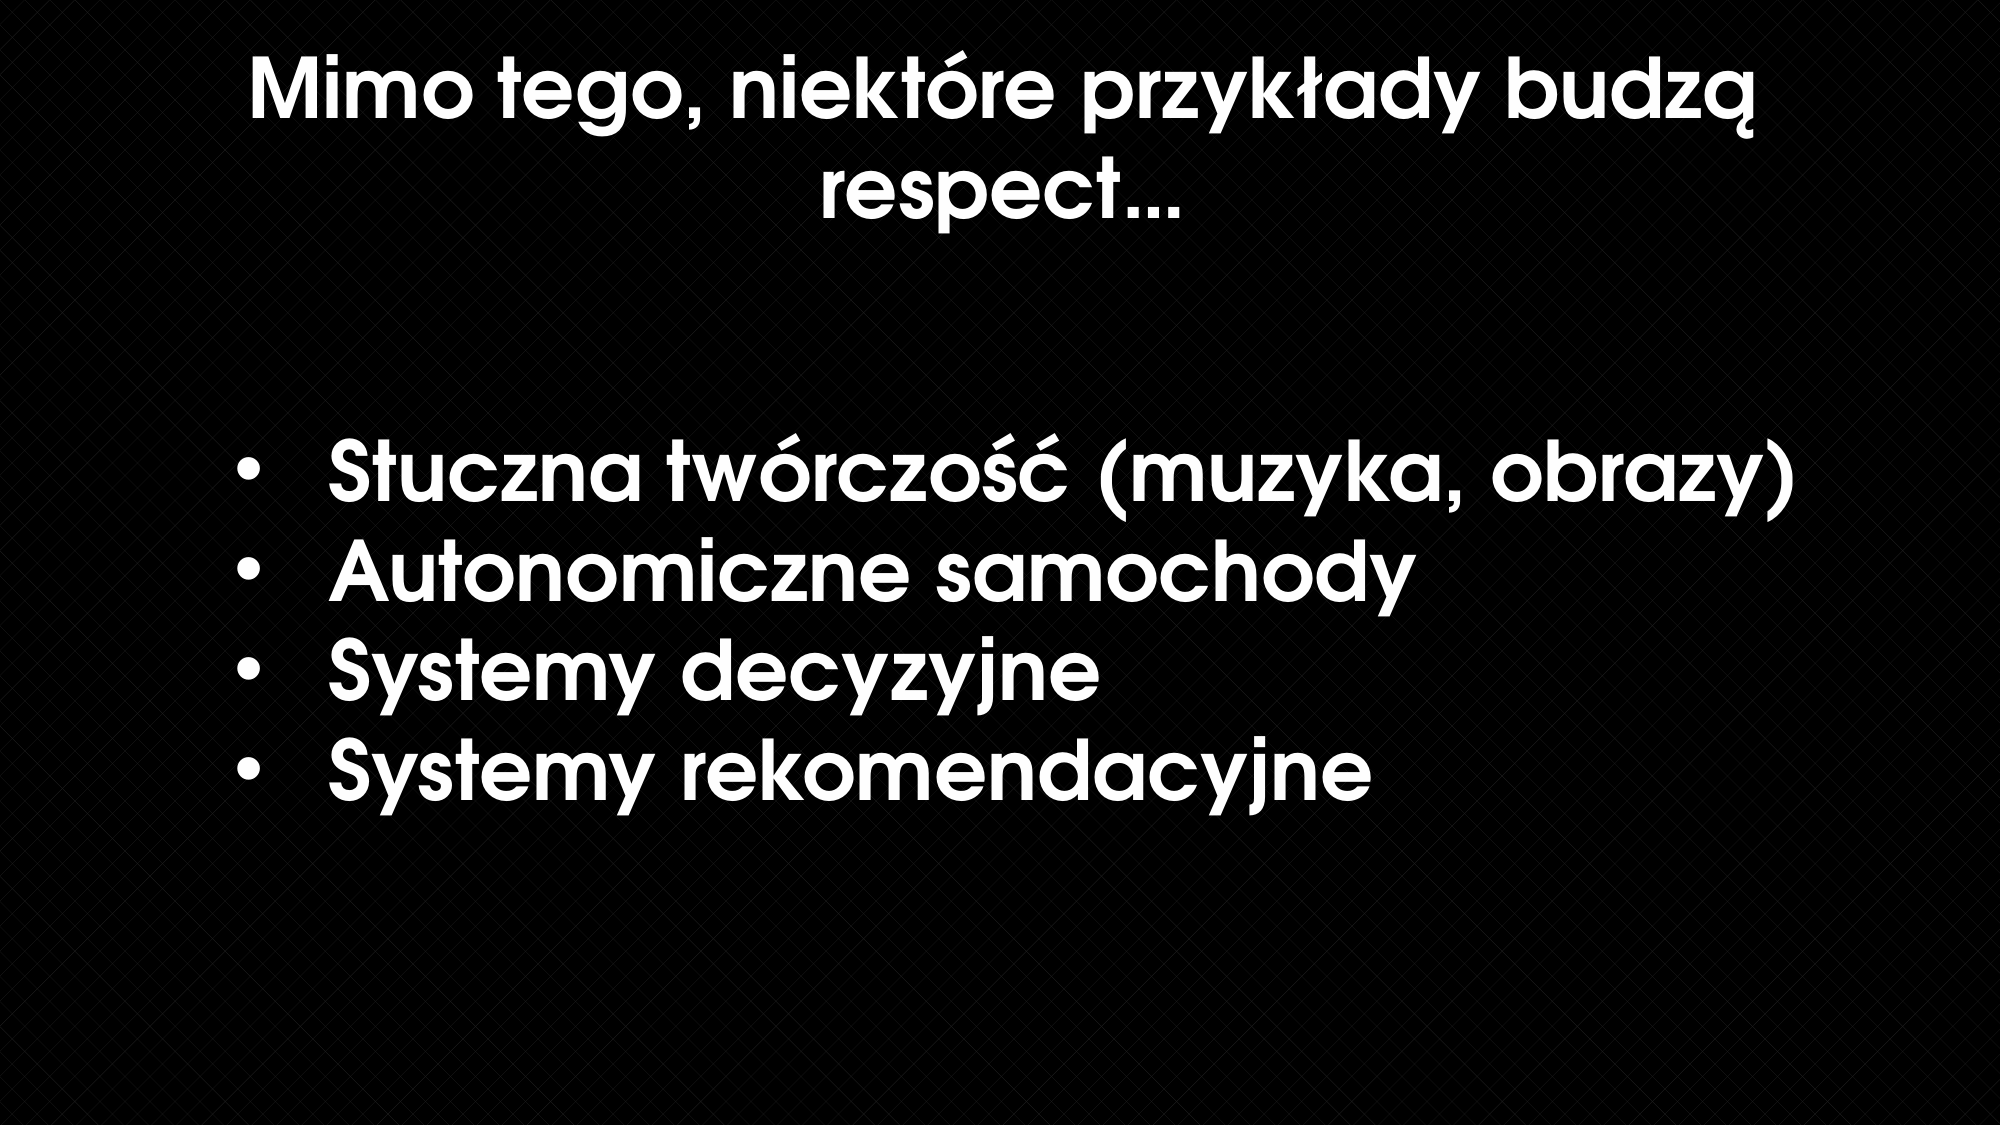

# Mimo tego, niektóre przykłady budzą respect…
Stuczna twórczość (muzyka, obrazy)
Autonomiczne samochody
Systemy decyzyjne
Systemy rekomendacyjne